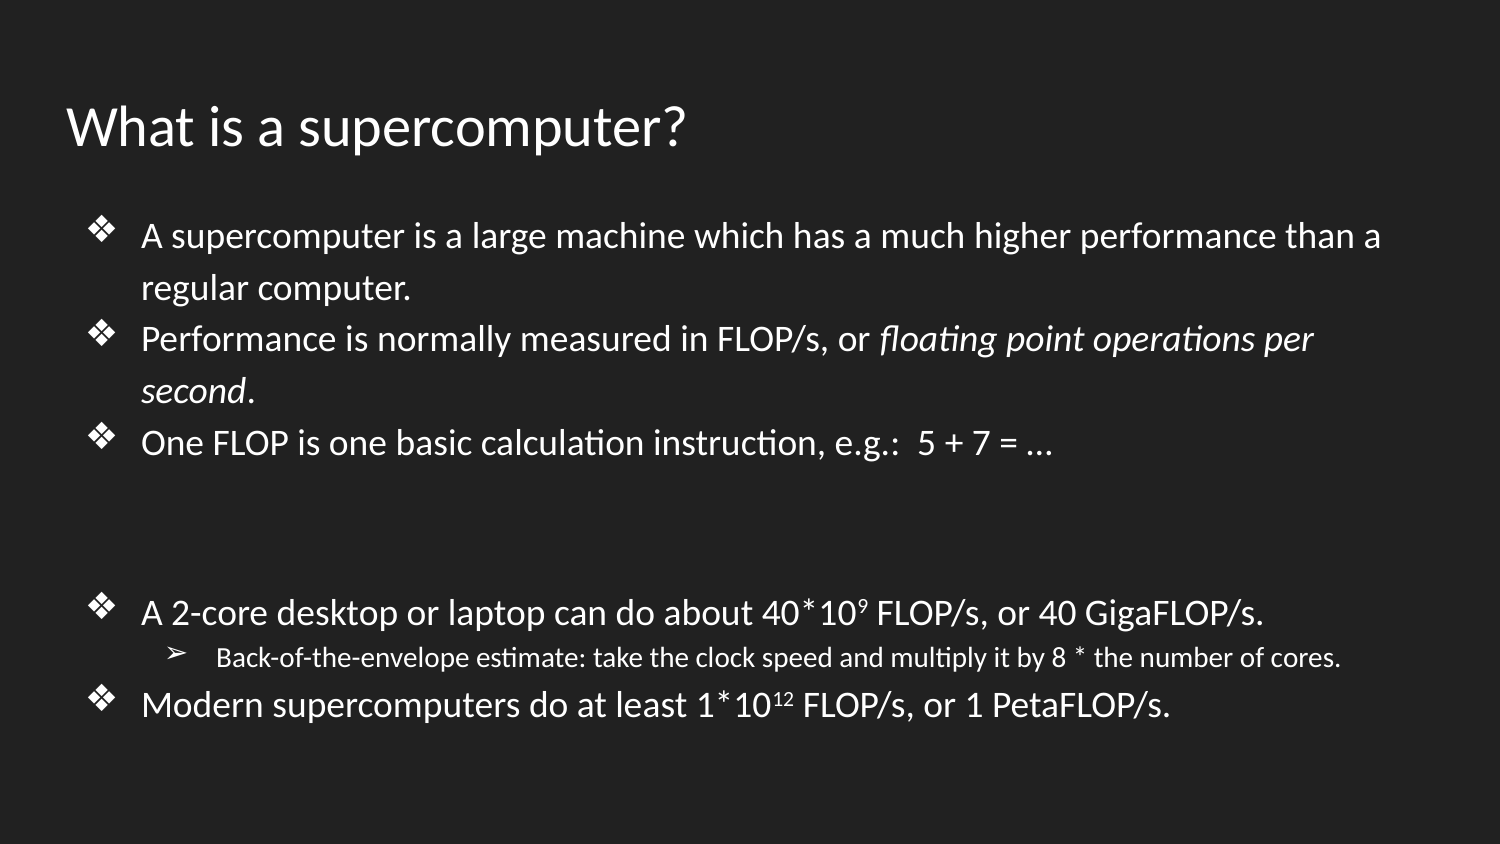

# What is a supercomputer?
A supercomputer is a large machine which has a much higher performance than a regular computer.
Performance is normally measured in FLOP/s, or floating point operations per second.
One FLOP is one basic calculation instruction, e.g.:  5 + 7 = …

A 2-core desktop or laptop can do about 40*109 FLOP/s, or 40 GigaFLOP/s.
Back-of-the-envelope estimate: take the clock speed and multiply it by 8 * the number of cores.
Modern supercomputers do at least 1*1012 FLOP/s, or 1 PetaFLOP/s.